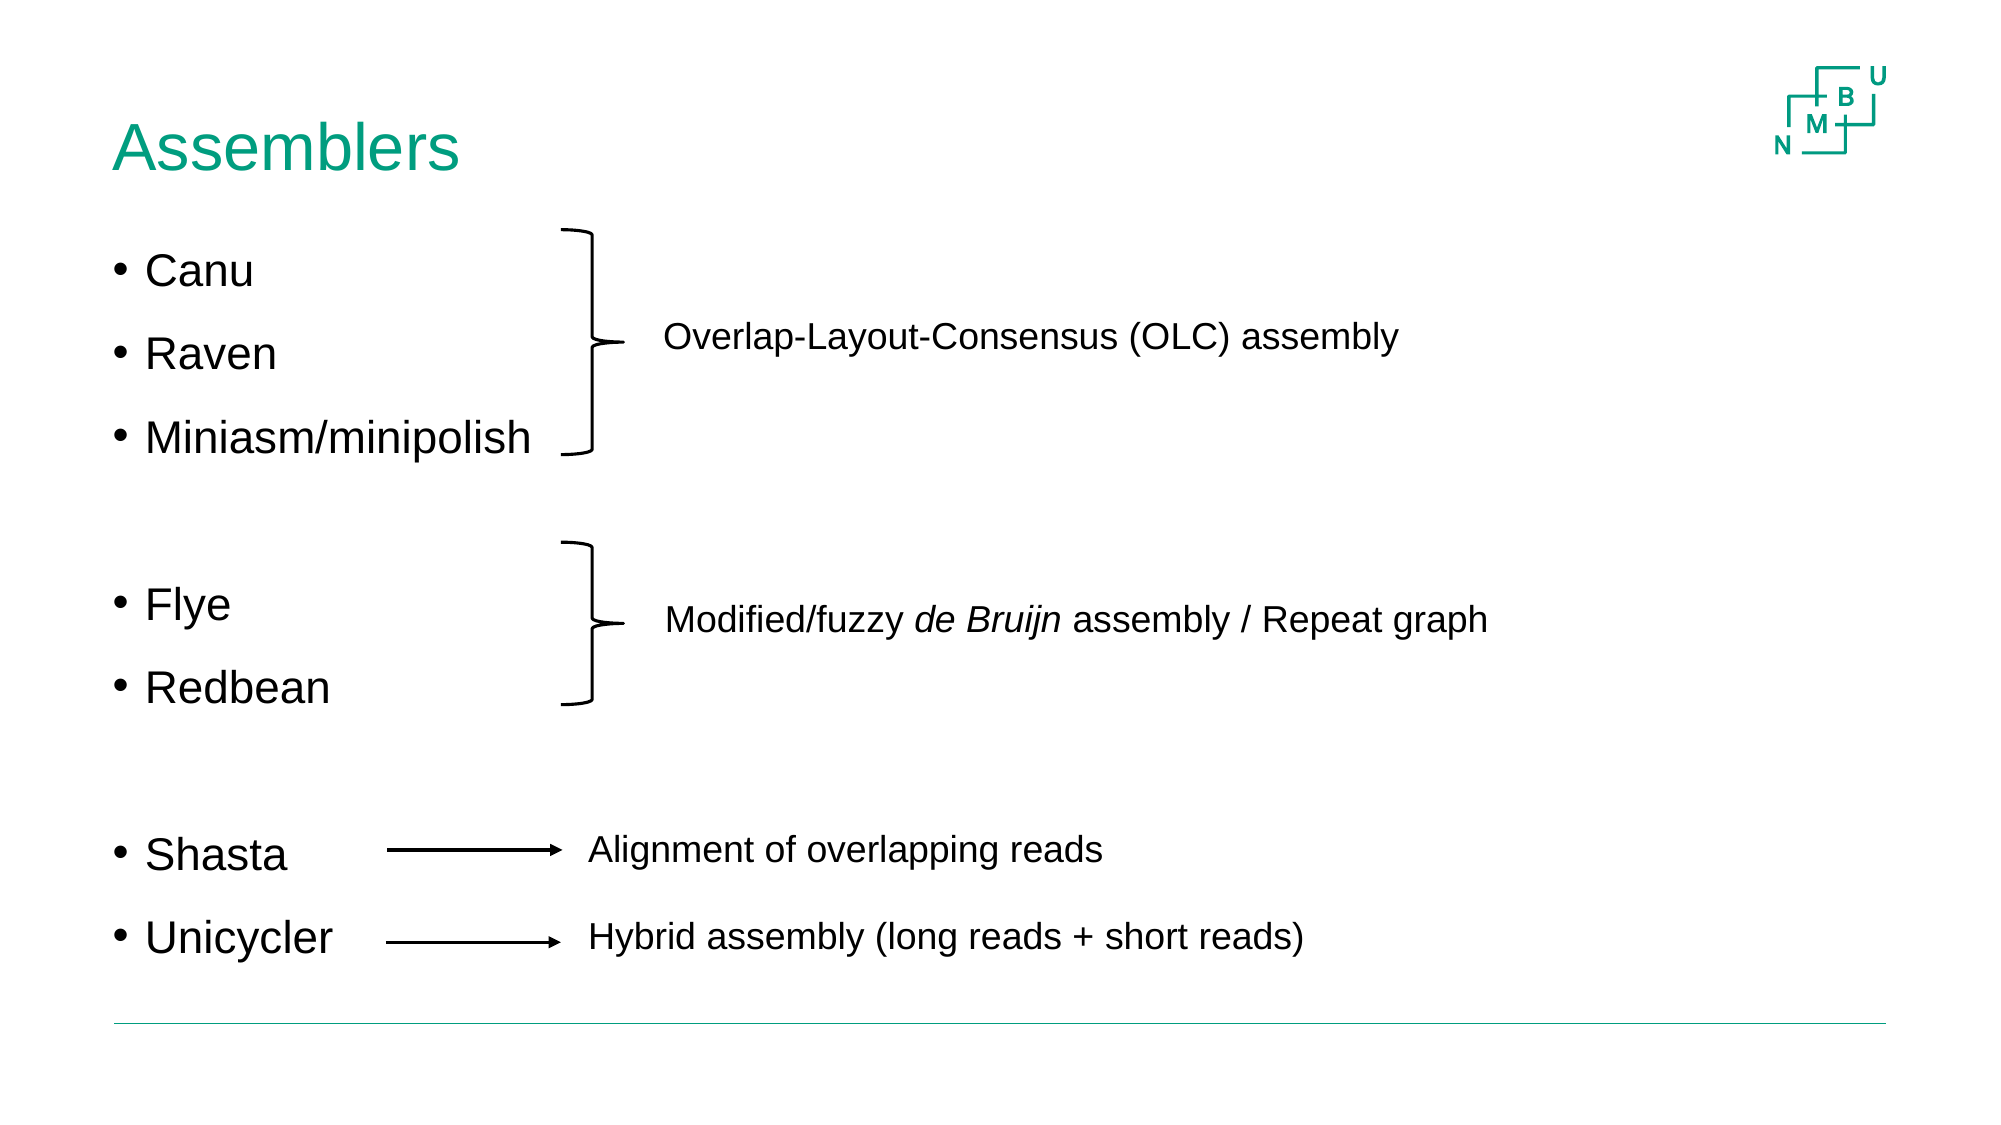

# Assemblers

Canu
Raven
Miniasm/minipolish

Flye
Redbean

Shasta
Unicycler

Overlap-Layout-Consensus (OLC) assembly

Modified/fuzzy de Bruijn assembly / Repeat graph
Alignment of overlapping reads
Hybrid assembly (long reads + short reads)